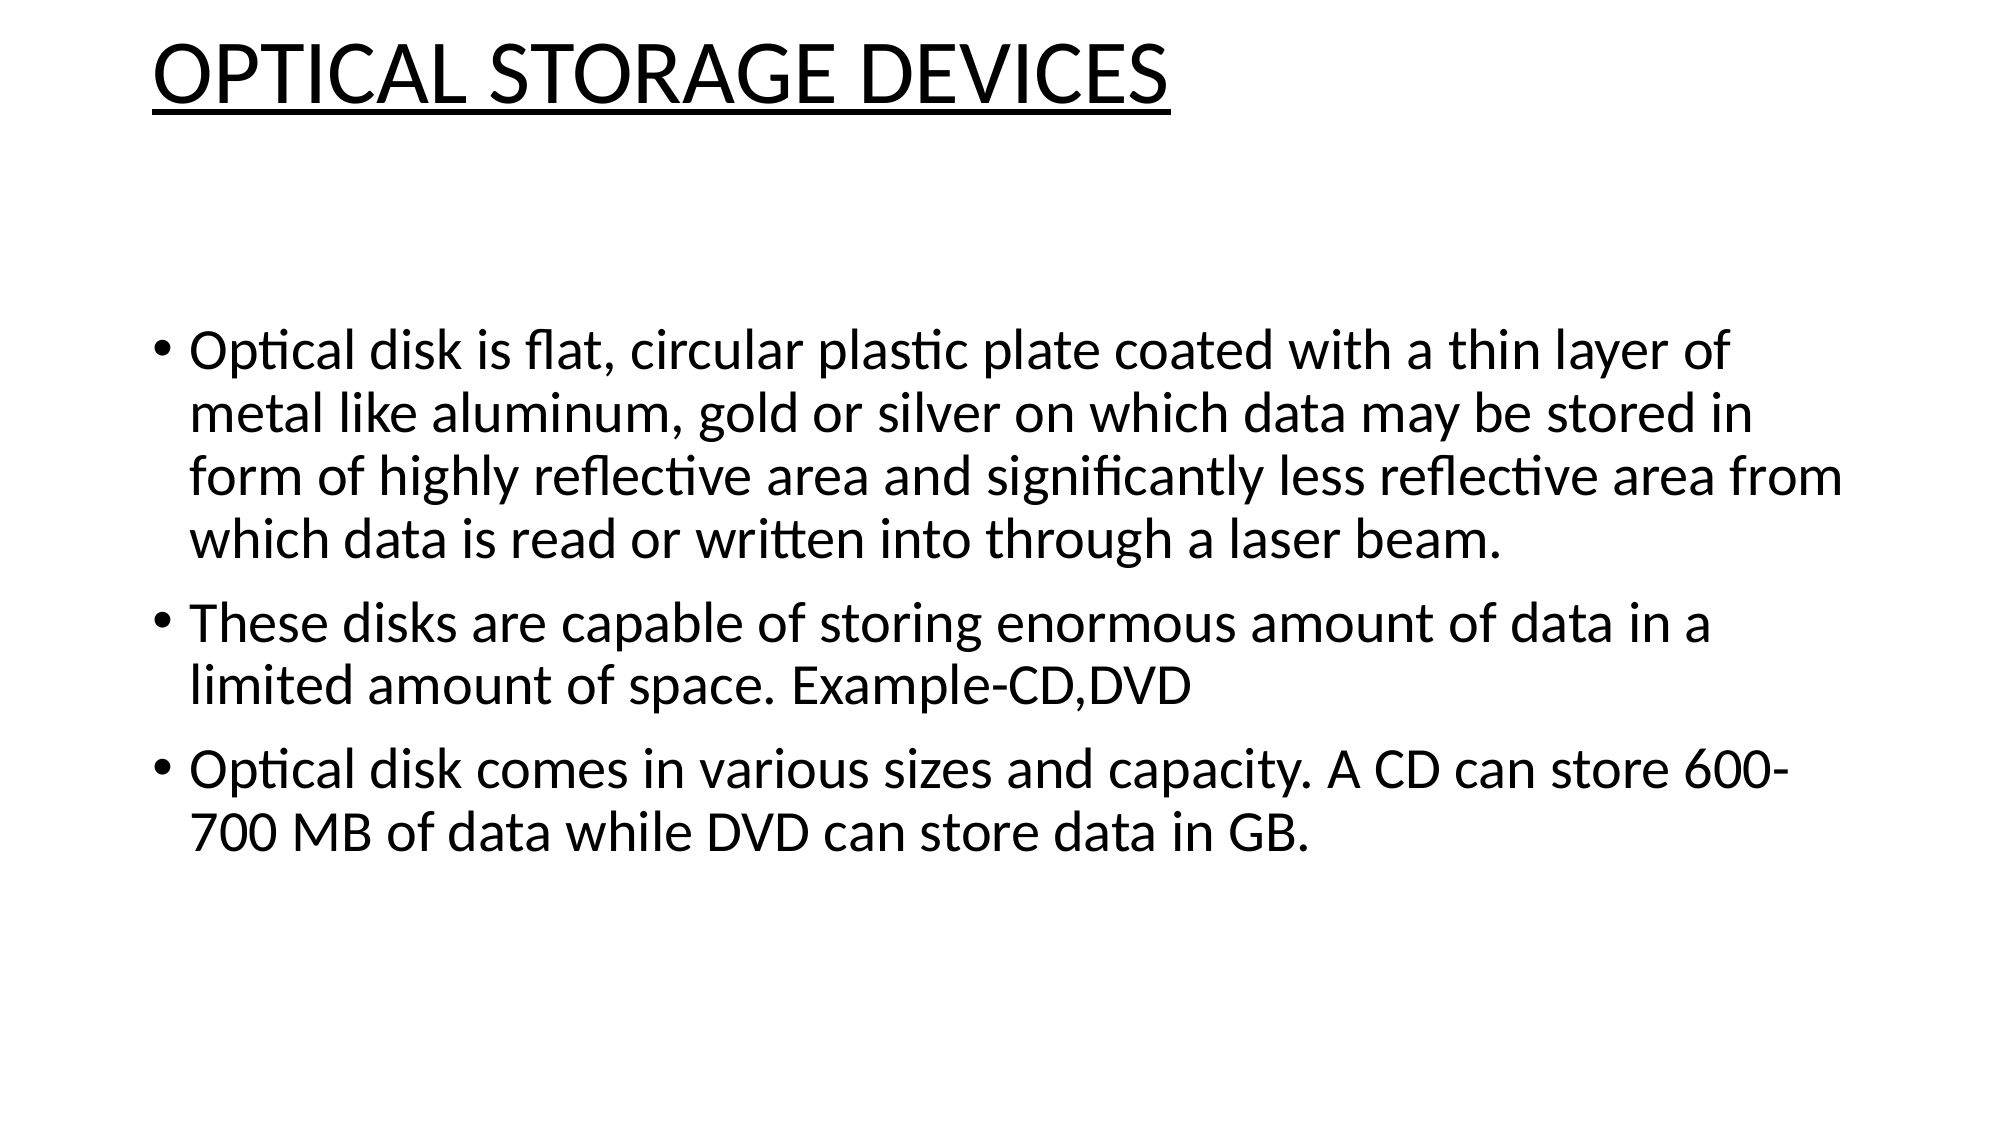

# OPTICAL STORAGE DEVICES

Optical disk is flat, circular plastic plate coated with a thin layer of metal like aluminum, gold or silver on which data may be stored in form of highly reflective area and significantly less reflective area from which data is read or written into through a laser beam.
These disks are capable of storing enormous amount of data in a limited amount of space. Example-CD,DVD
Optical disk comes in various sizes and capacity. A CD can store 600-700 MB of data while DVD can store data in GB.